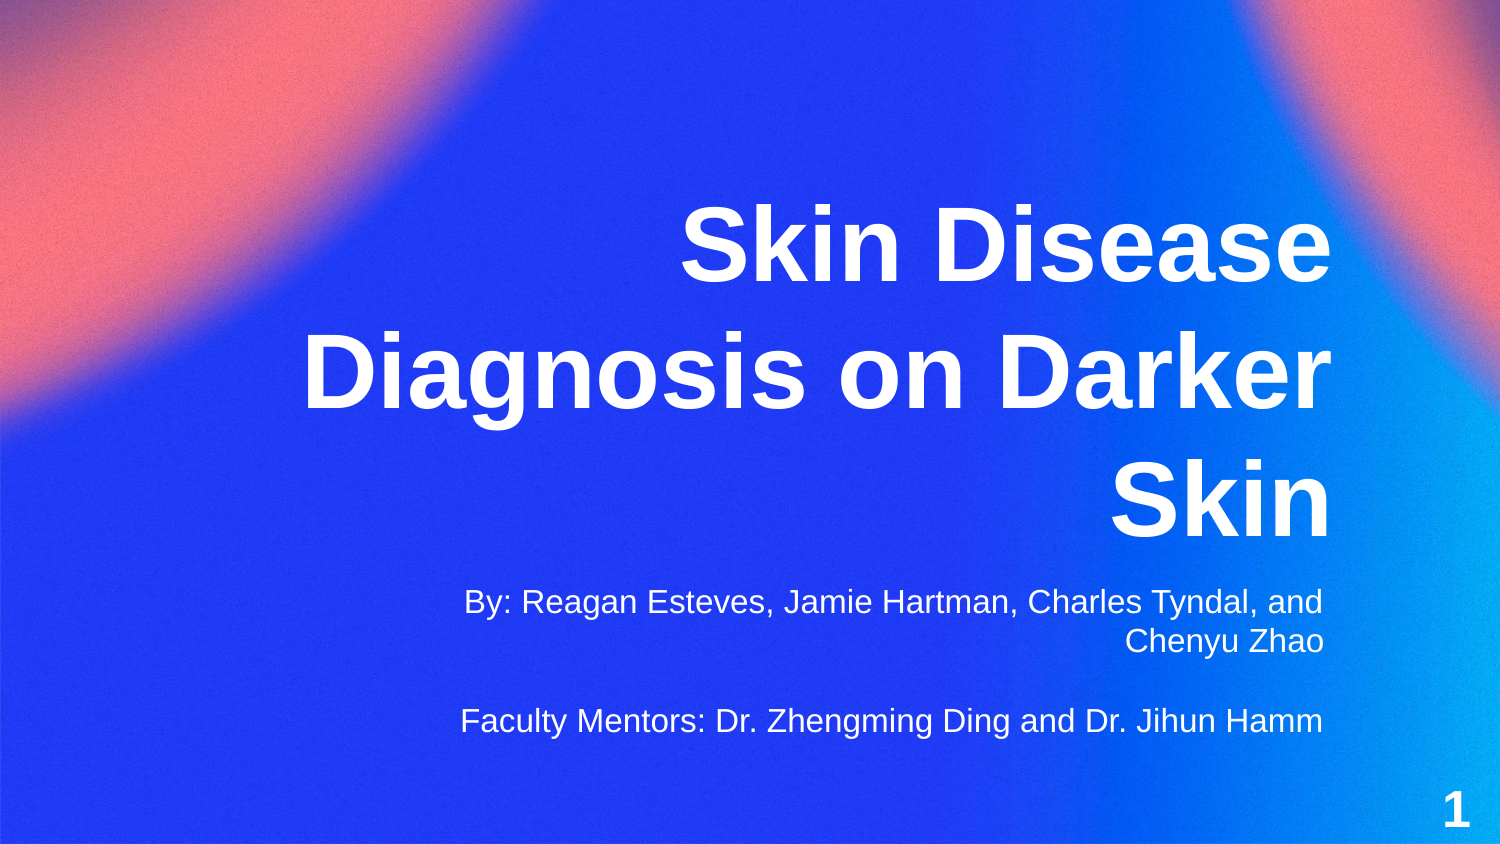

# Skin Disease Diagnosis on Darker Skin

By: Reagan Esteves, Jamie Hartman, Charles Tyndal, and Chenyu Zhao

Faculty Mentors: Dr. Zhengming Ding and Dr. Jihun Hamm
1